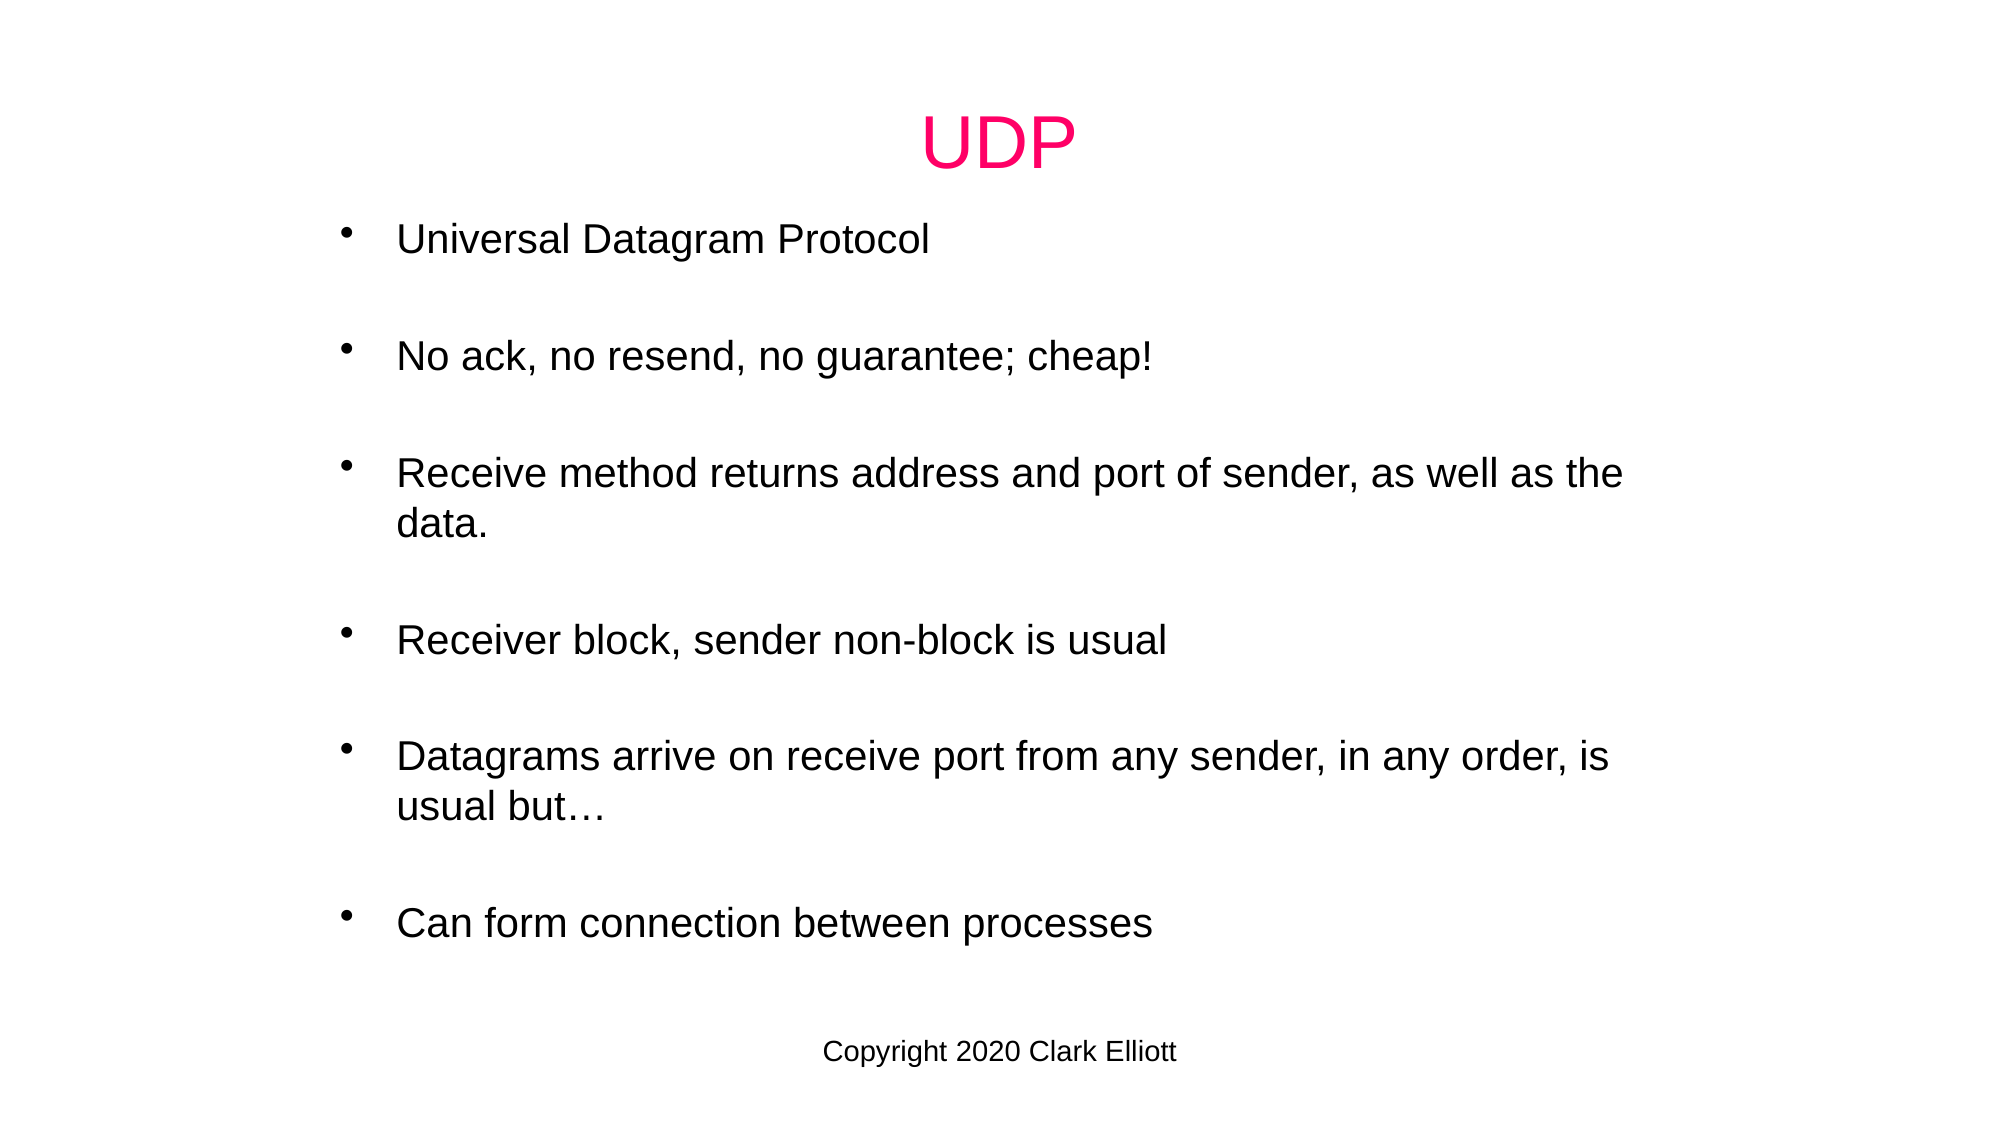

UDP
Universal Datagram Protocol

No ack, no resend, no guarantee; cheap!

Receive method returns address and port of sender, as well as the data.

Receiver block, sender non-block is usual

Datagrams arrive on receive port from any sender, in any order, is usual but…

Can form connection between processes
Copyright 2020 Clark Elliott